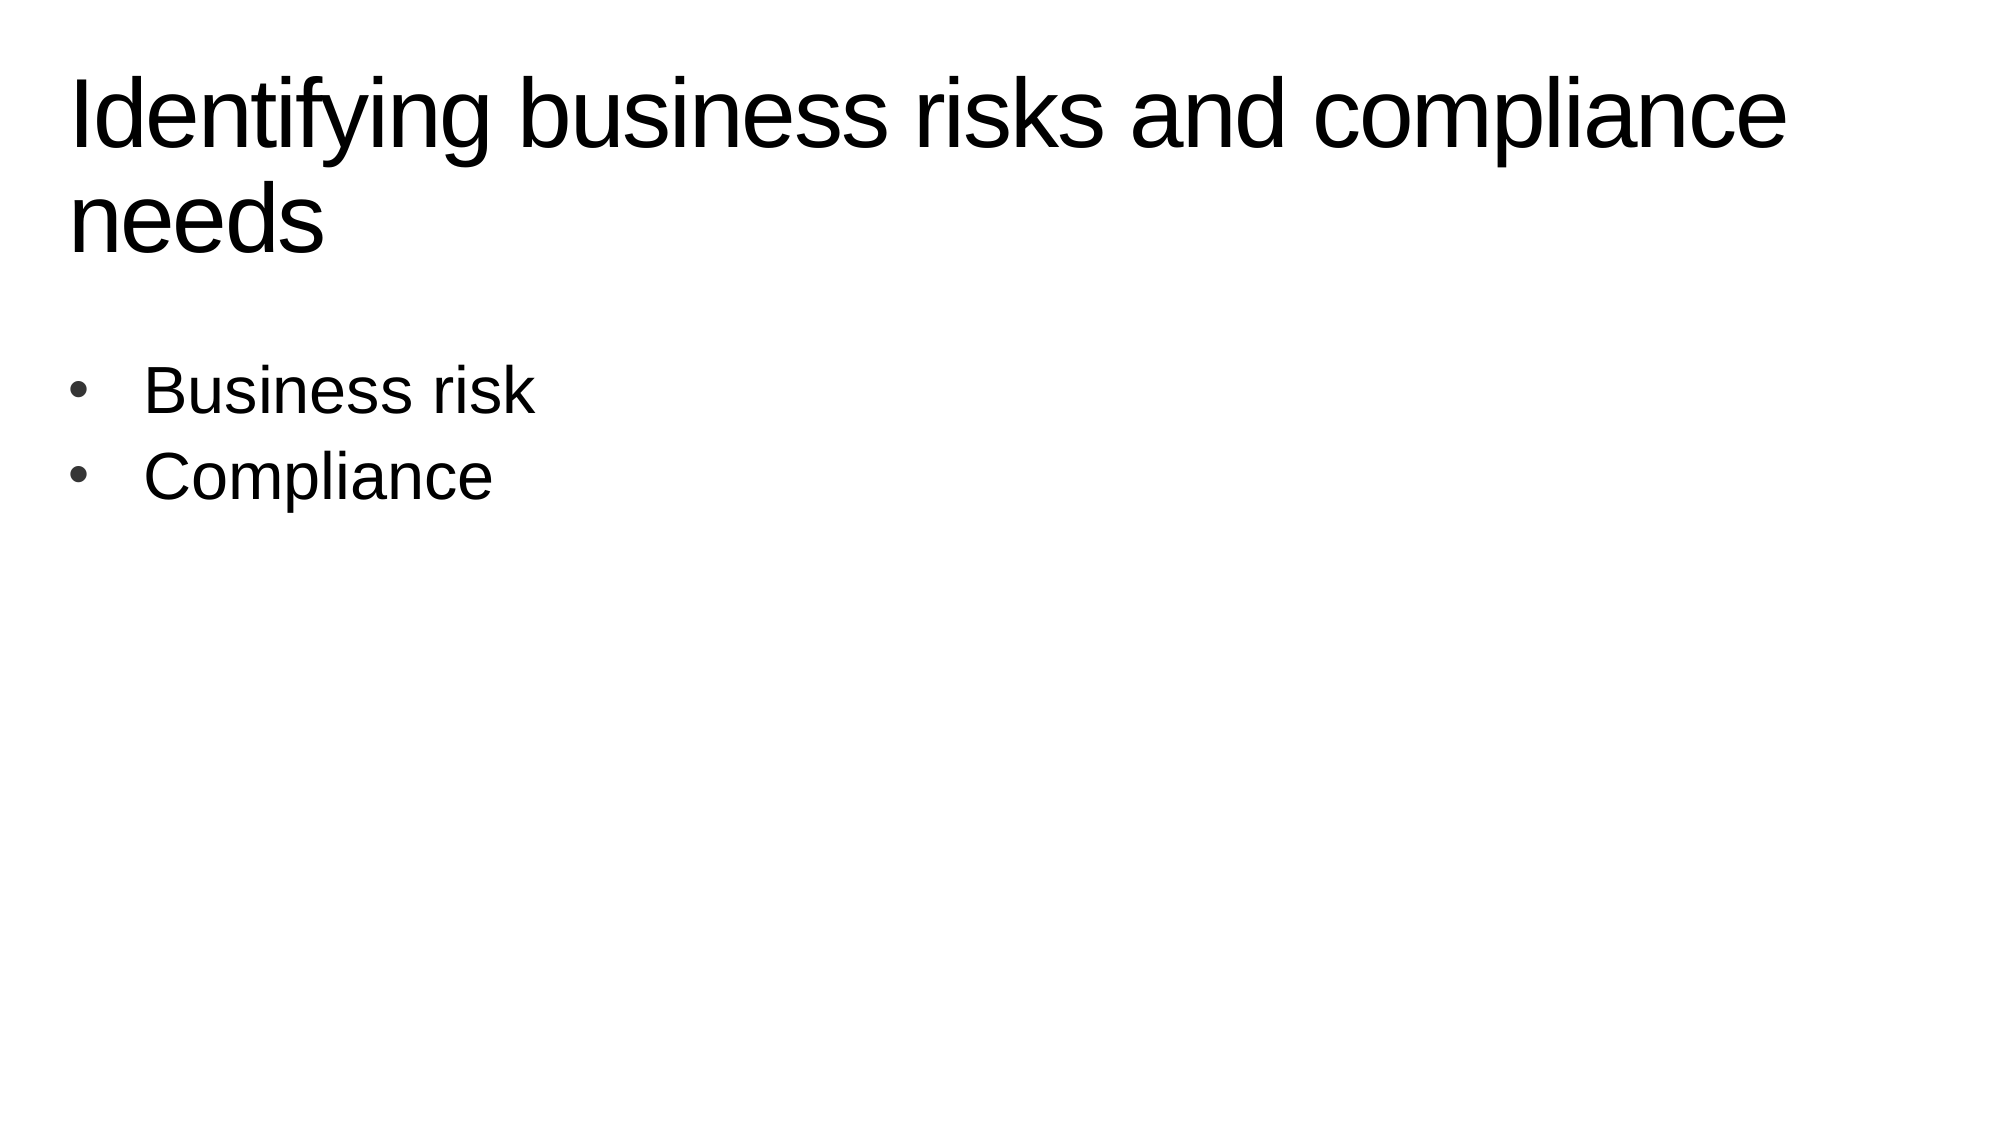

# Identifying business risks and compliance needs
Business risk
Compliance